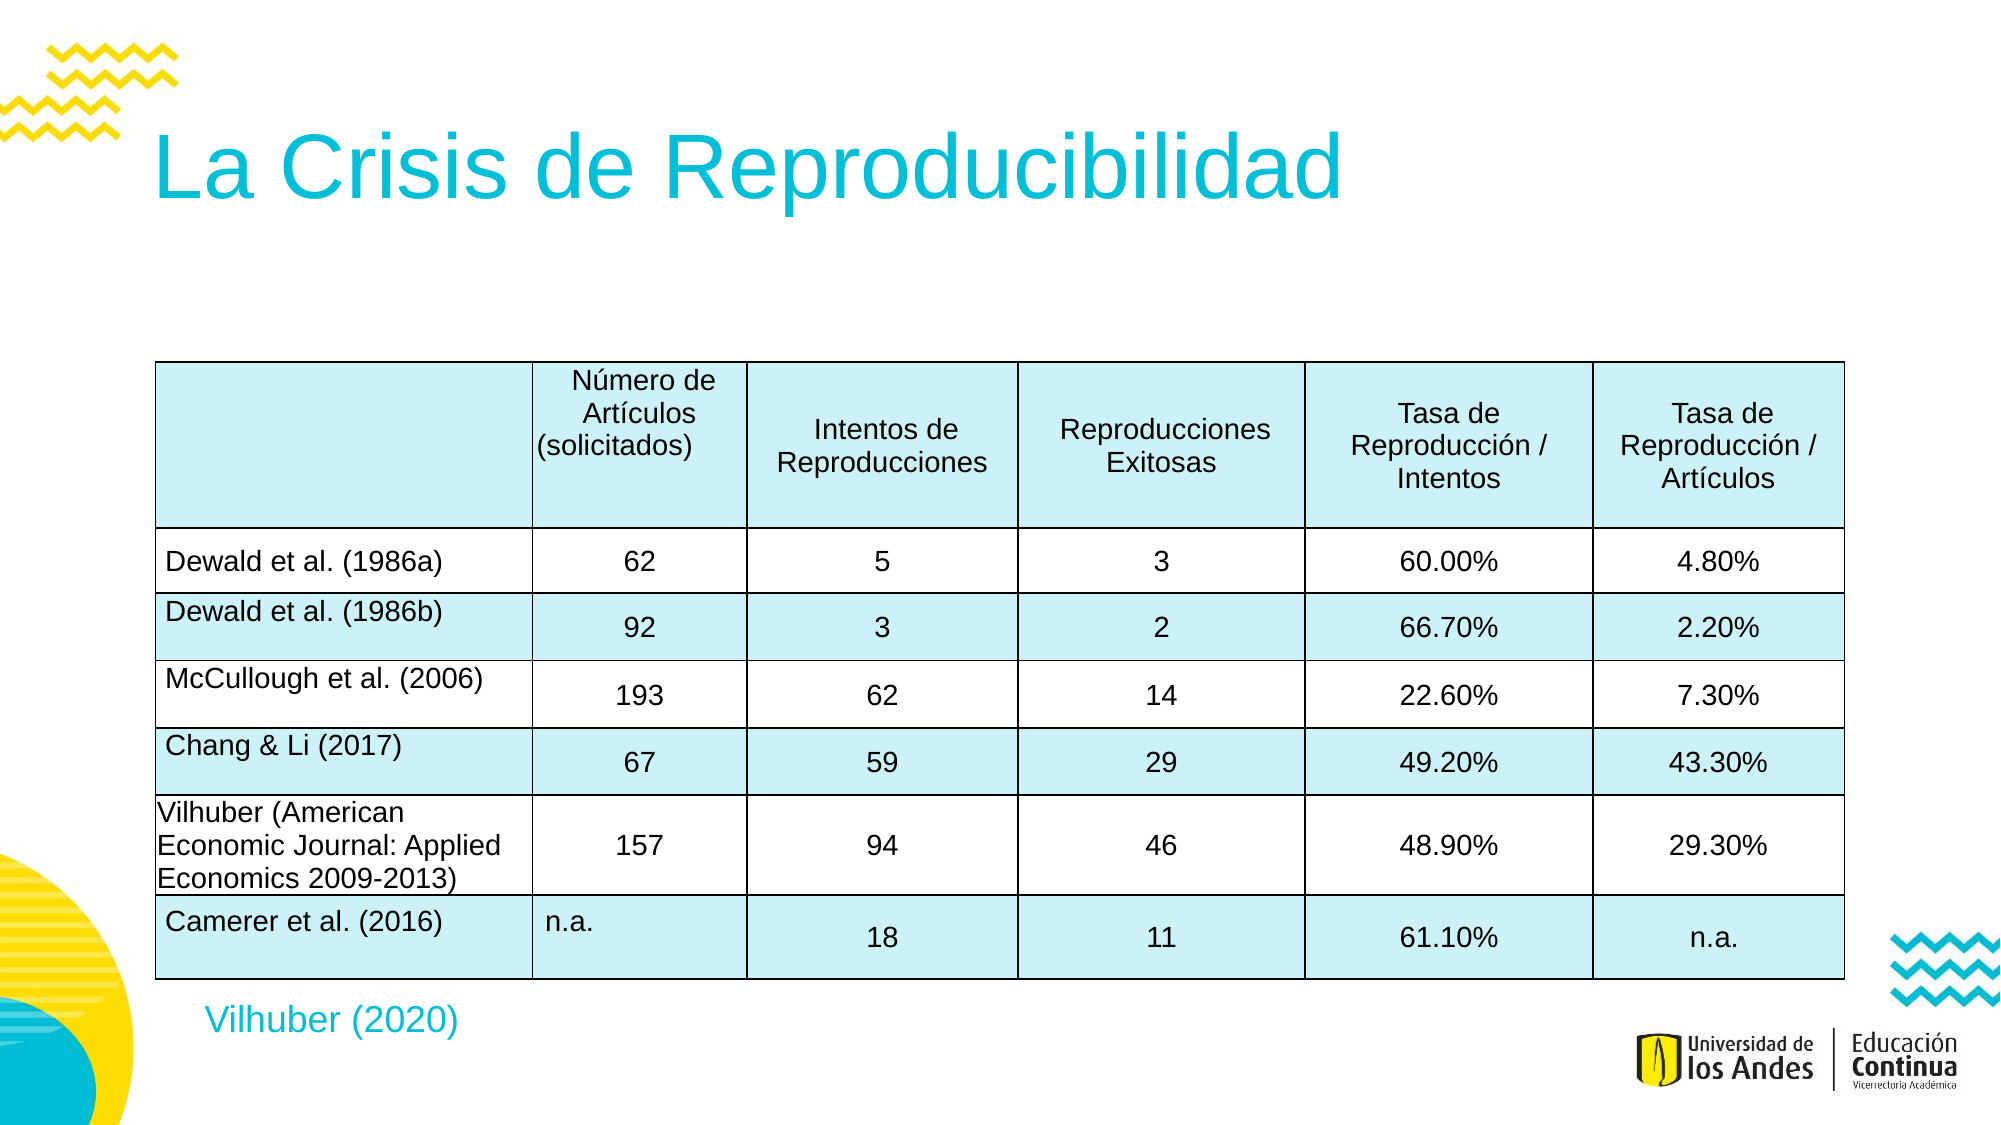

# La Crisis de Reproducibilidad
|  | Número de Artículos (solicitados) | Intentos de Reproducciones | Reproducciones Exitosas | Tasa de Reproducción / Intentos | Tasa de Reproducción / Artículos |
| --- | --- | --- | --- | --- | --- |
| Dewald et al. (1986a) | 62 | 5 | 3 | 60.00% | 4.80% |
| Dewald et al. (1986b) | 92 | 3 | 2 | 66.70% | 2.20% |
| McCullough et al. (2006) | 193 | 62 | 14 | 22.60% | 7.30% |
| Chang & Li (2017) | 67 | 59 | 29 | 49.20% | 43.30% |
| Vilhuber (American Economic Journal: Applied Economics 2009-2013) | 157 | 94 | 46 | 48.90% | 29.30% |
| Camerer et al. (2016) | n.a. | 18 | 11 | 61.10% | n.a. |
Vilhuber (2020)